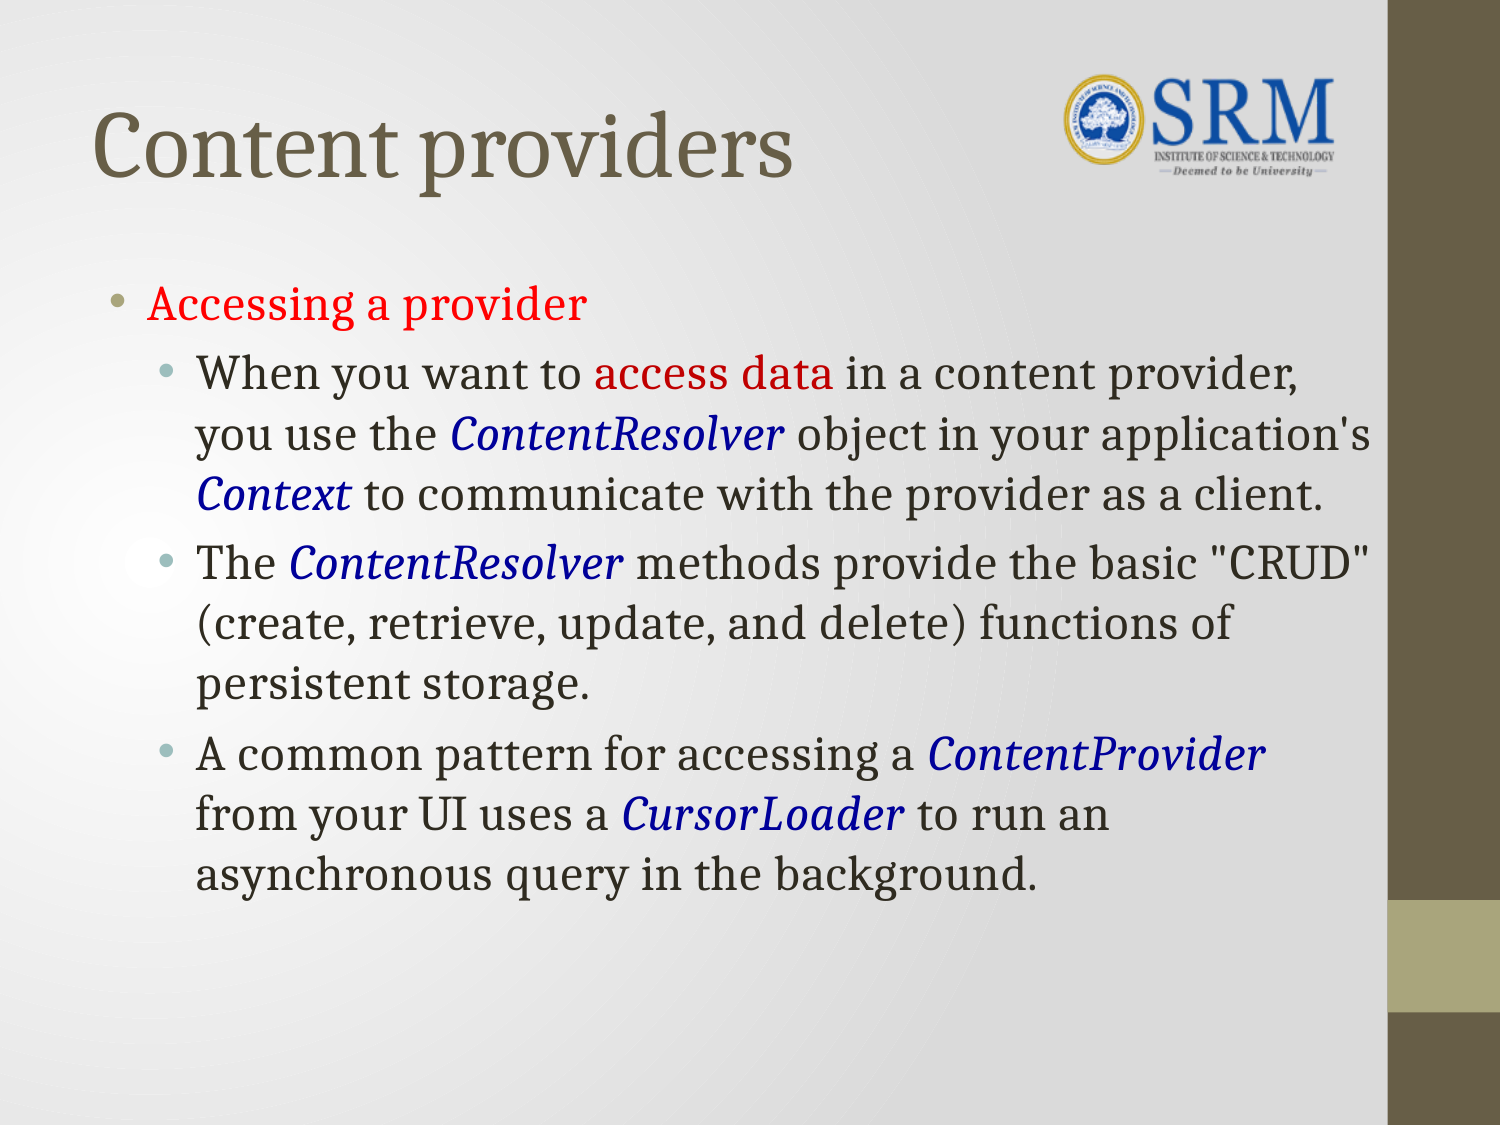

# Content providers
Accessing a provider
When you want to access data in a content provider, you use the ContentResolver object in your application's Context to communicate with the provider as a client.
The ContentResolver methods provide the basic "CRUD" (create, retrieve, update, and delete) functions of persistent storage.
A common pattern for accessing a ContentProvider  from your UI uses a CursorLoader to run an asynchronous query in the background.